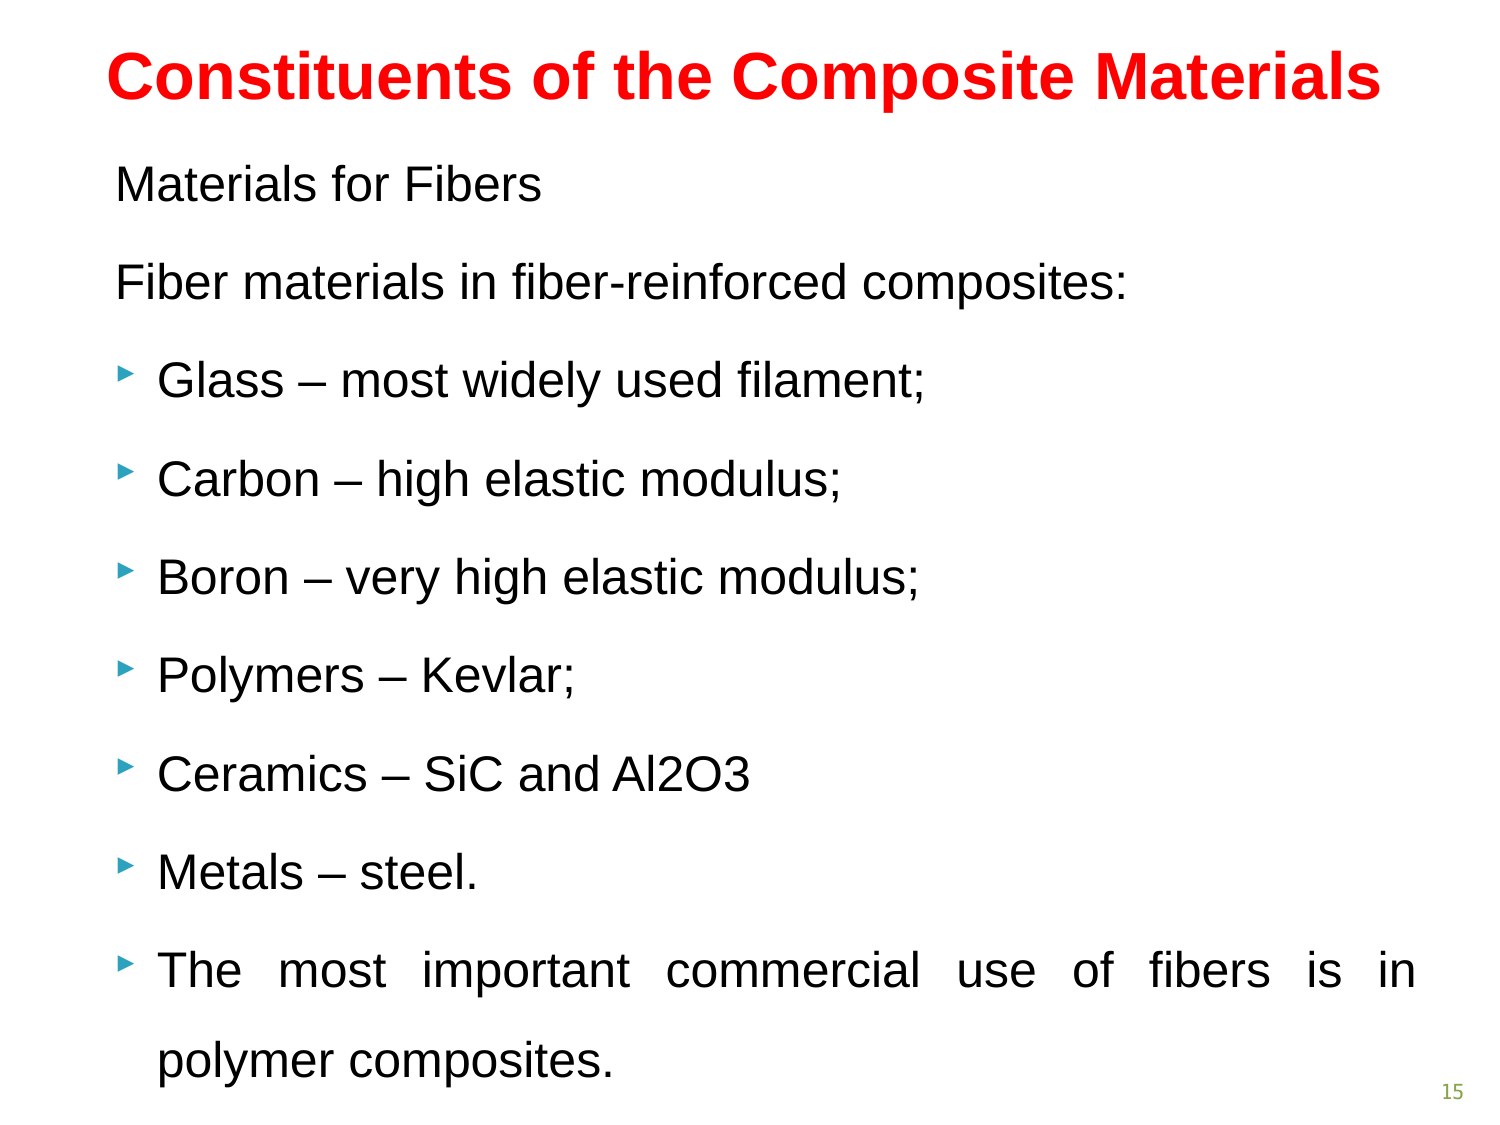

# Constituents of the Composite Materials
Materials for Fibers
Fiber materials in fiber‑reinforced composites:
Glass – most widely used filament;
Carbon – high elastic modulus;
Boron – very high elastic modulus;
Polymers – Kevlar;
Ceramics – SiC and Al2O3
Metals – steel.
The most important commercial use of fibers is in polymer composites.

15